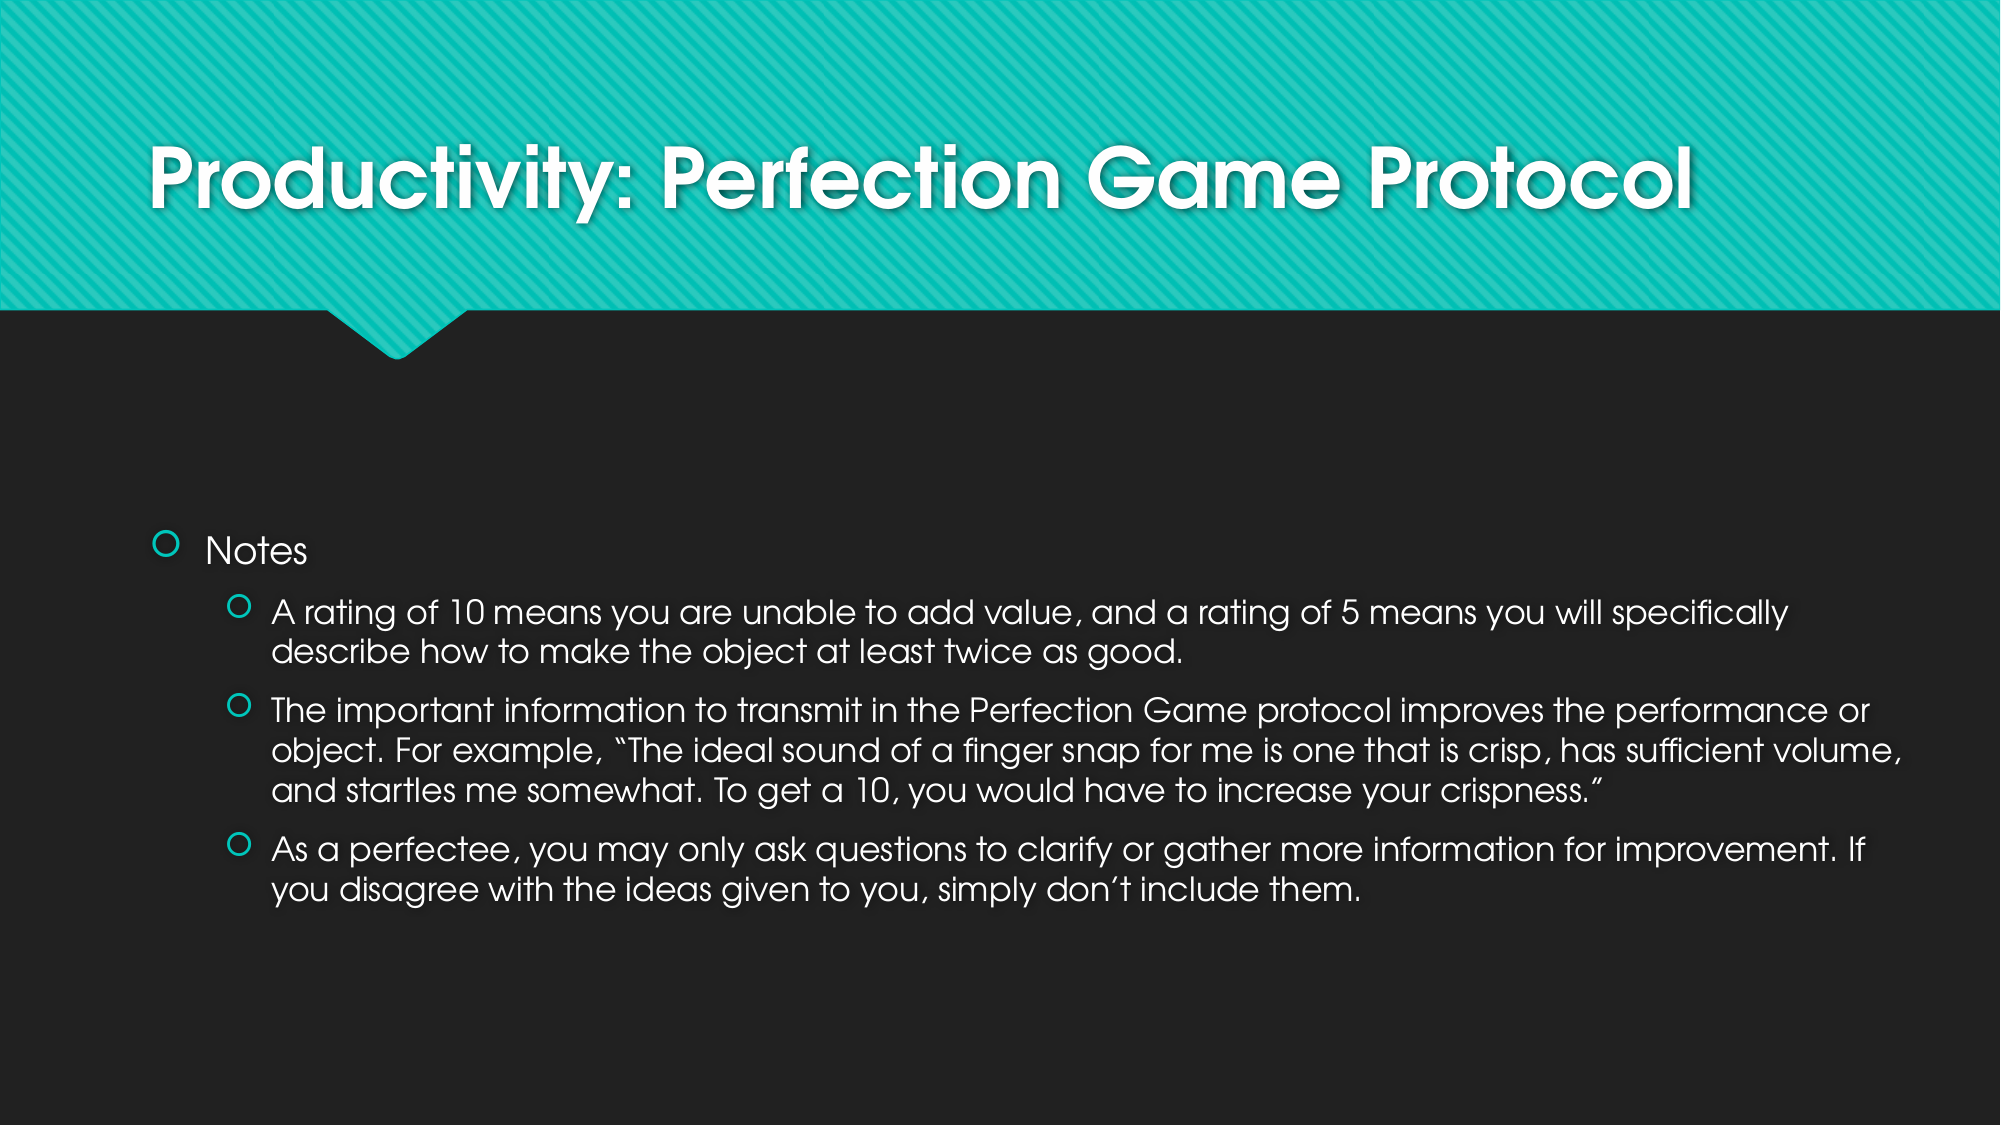

# Productivity: Perfection Game Protocol
Notes
A rating of 10 means you are unable to add value, and a rating of 5 means you will specifically describe how to make the object at least twice as good.
The important information to transmit in the Perfection Game protocol improves the performance or object. For example, “The ideal sound of a finger snap for me is one that is crisp, has sufficient volume, and startles me somewhat. To get a 10, you would have to increase your crispness.”
As a perfectee, you may only ask questions to clarify or gather more information for improvement. If you disagree with the ideas given to you, simply don’t include them.